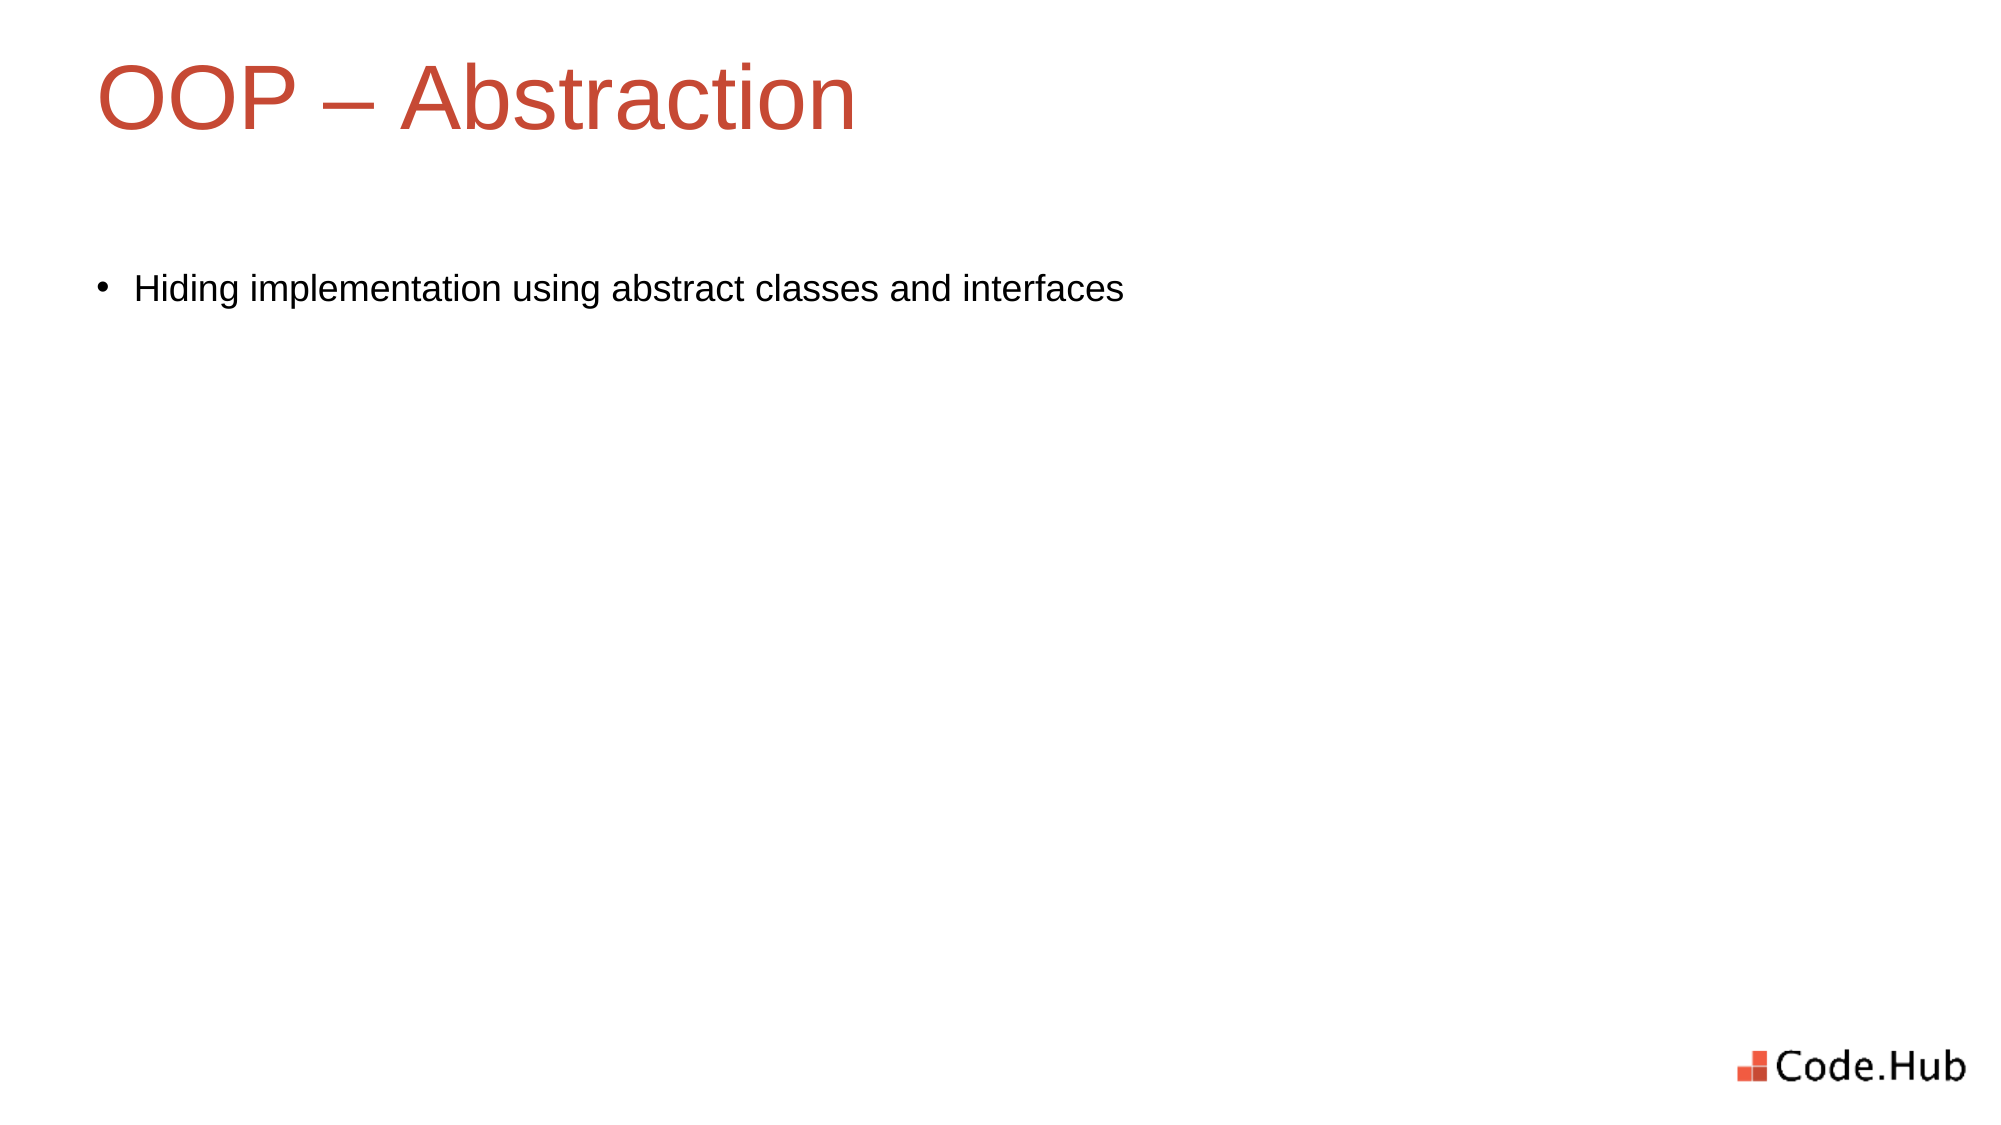

# OOP – Abstraction
Hiding implementation using abstract classes and interfaces